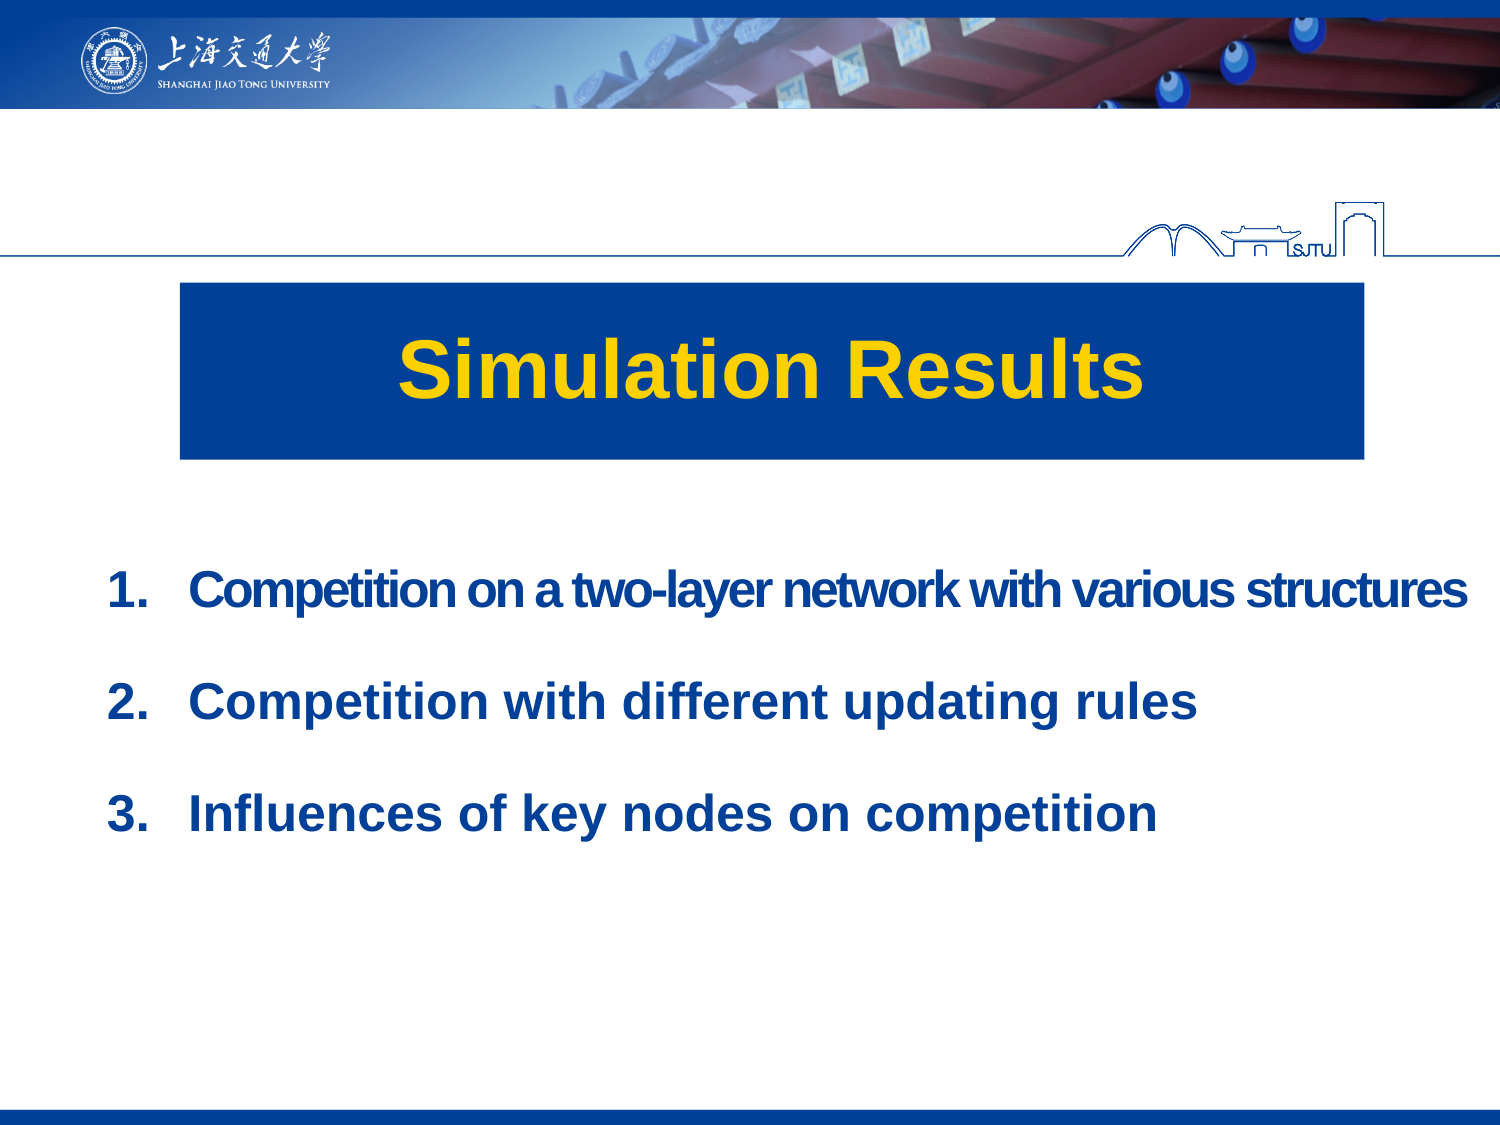

# Simulation Results
Competition on a two-layer network with various structures

Competition with different updating rules

Influences of key nodes on competition